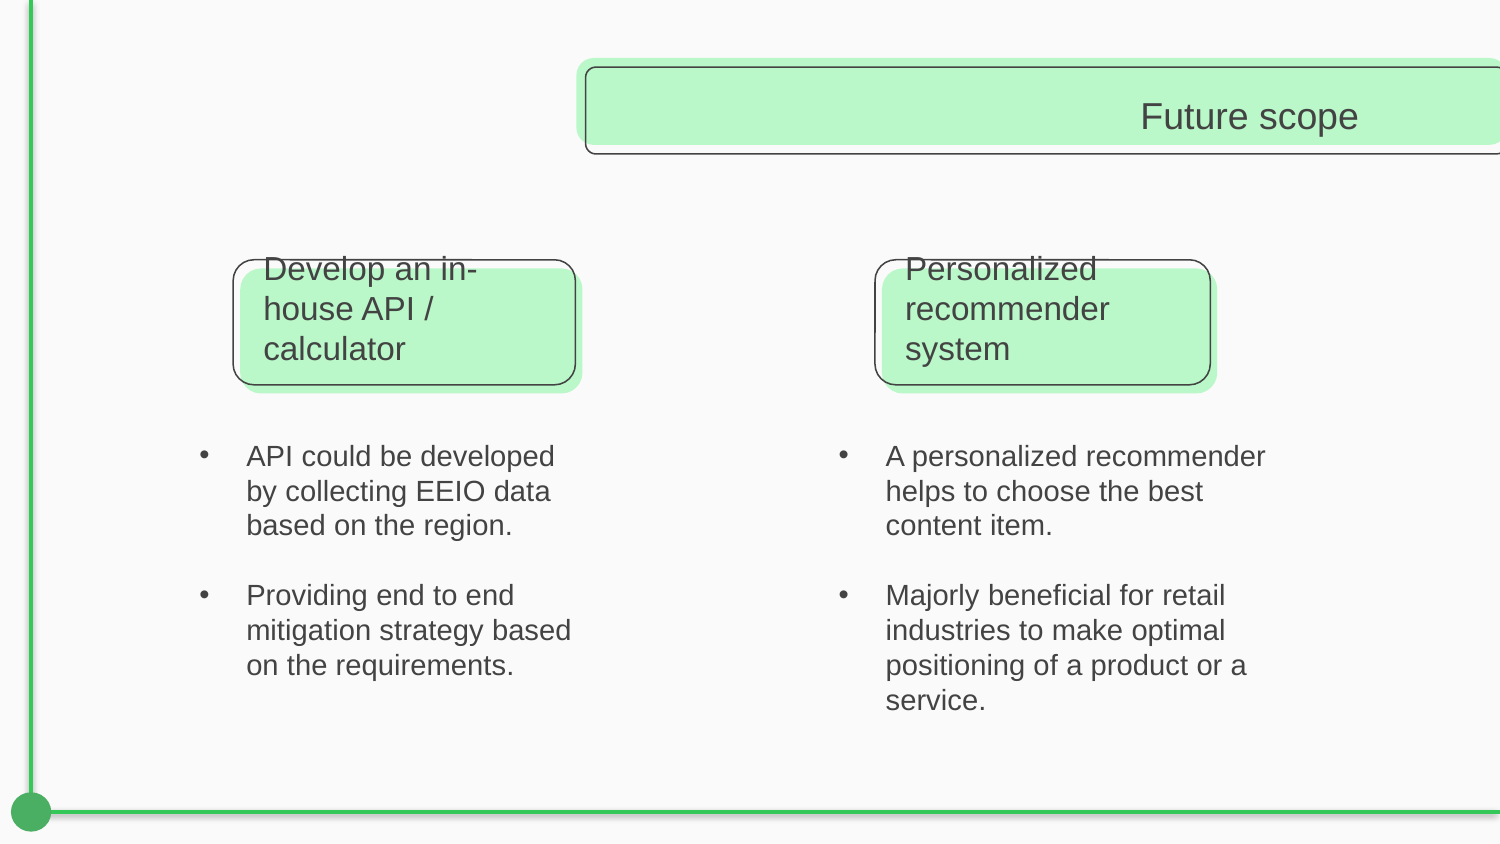

# Future scope

Develop an in-house API / calculator

Personalized recommender system
API could be developed by collecting EEIO data based on the region.

Providing end to end mitigation strategy based on the requirements.
A personalized recommender helps to choose the best content item.

Majorly beneficial for retail industries to make optimal positioning of a product or a service.